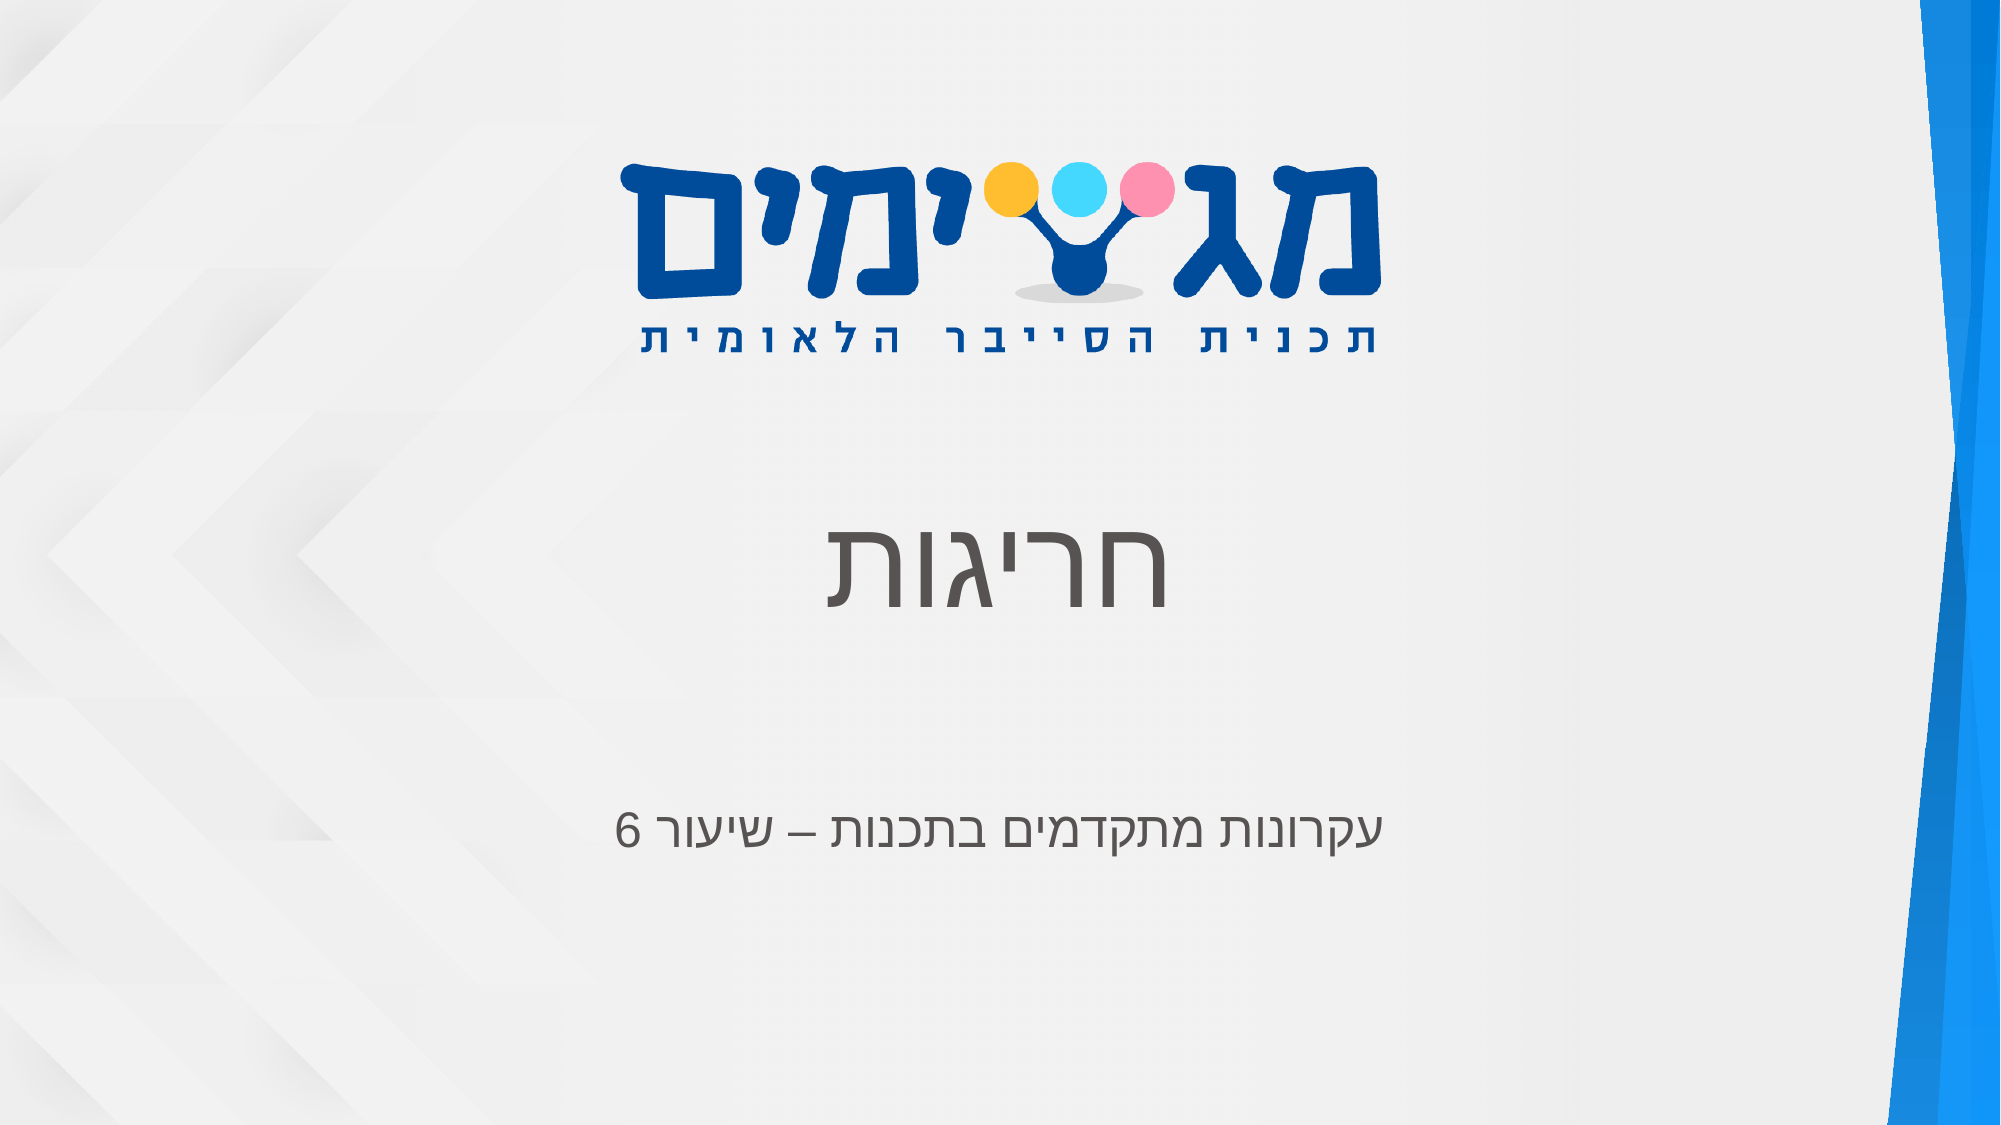

# חריגות
עקרונות מתקדמים בתכנות – שיעור 6